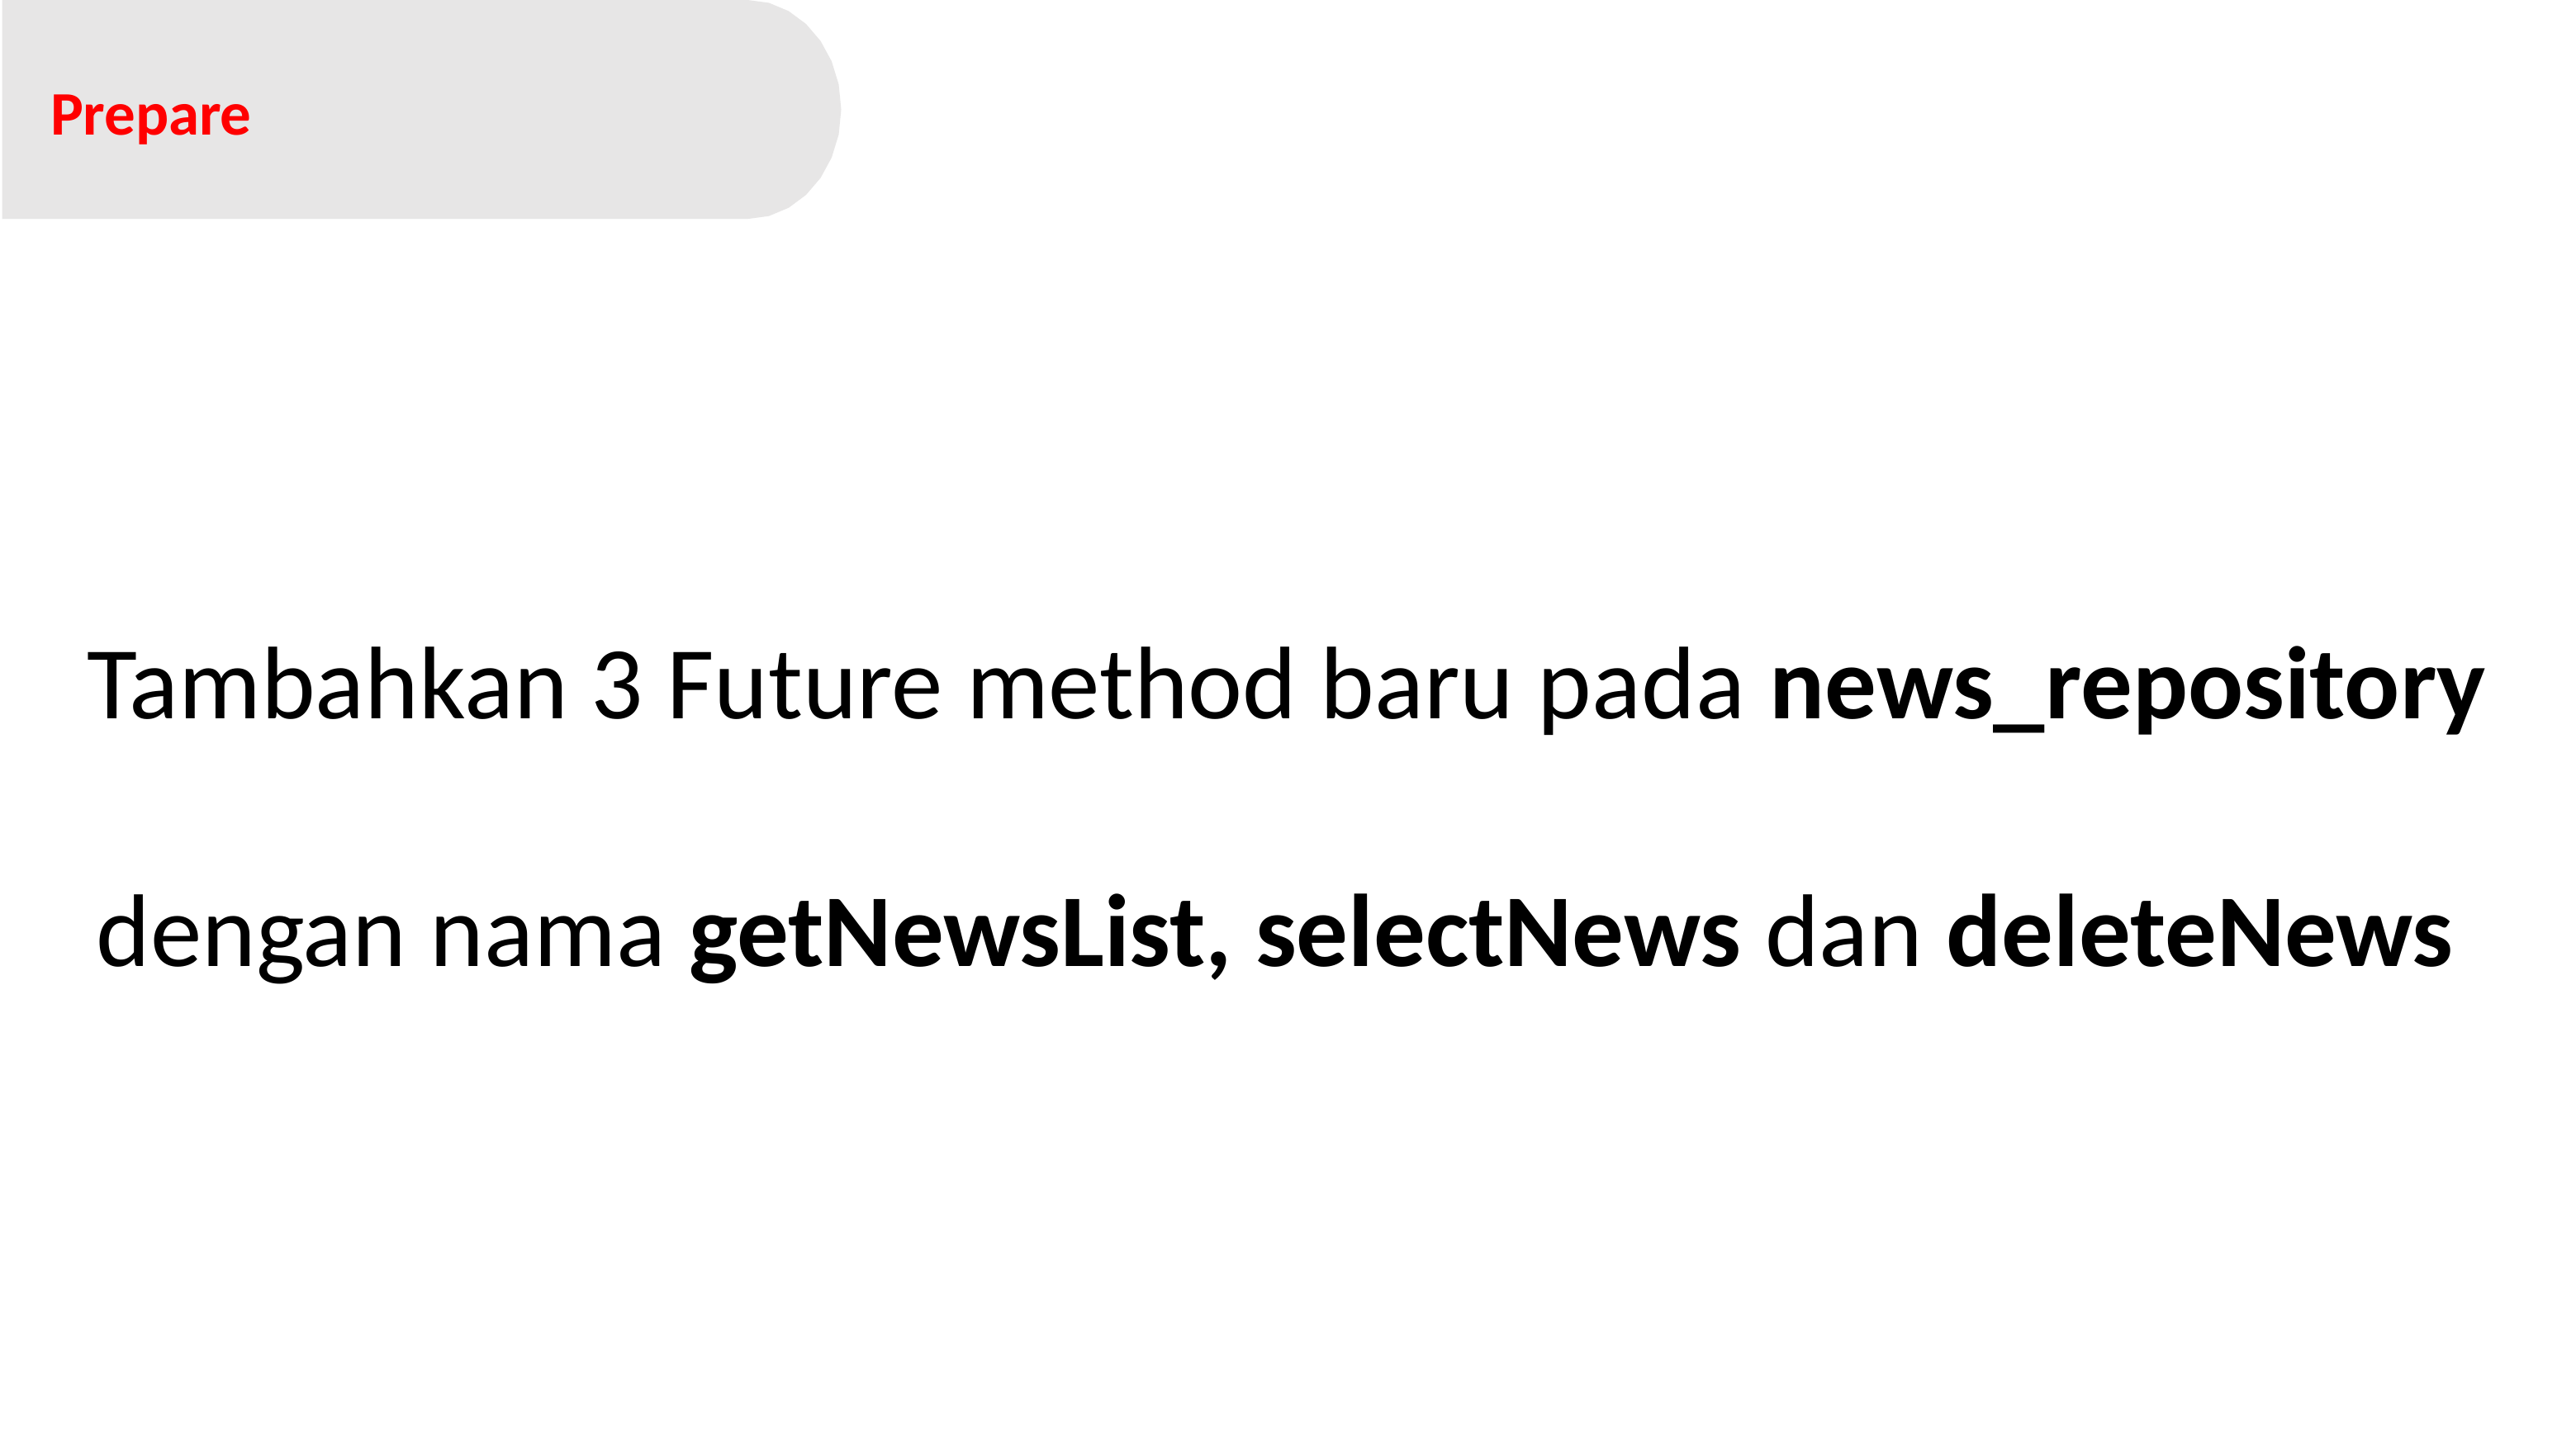

Prepare
Tambahkan 3 Future method baru pada news_repository dengan nama getNewsList, selectNews dan deleteNews